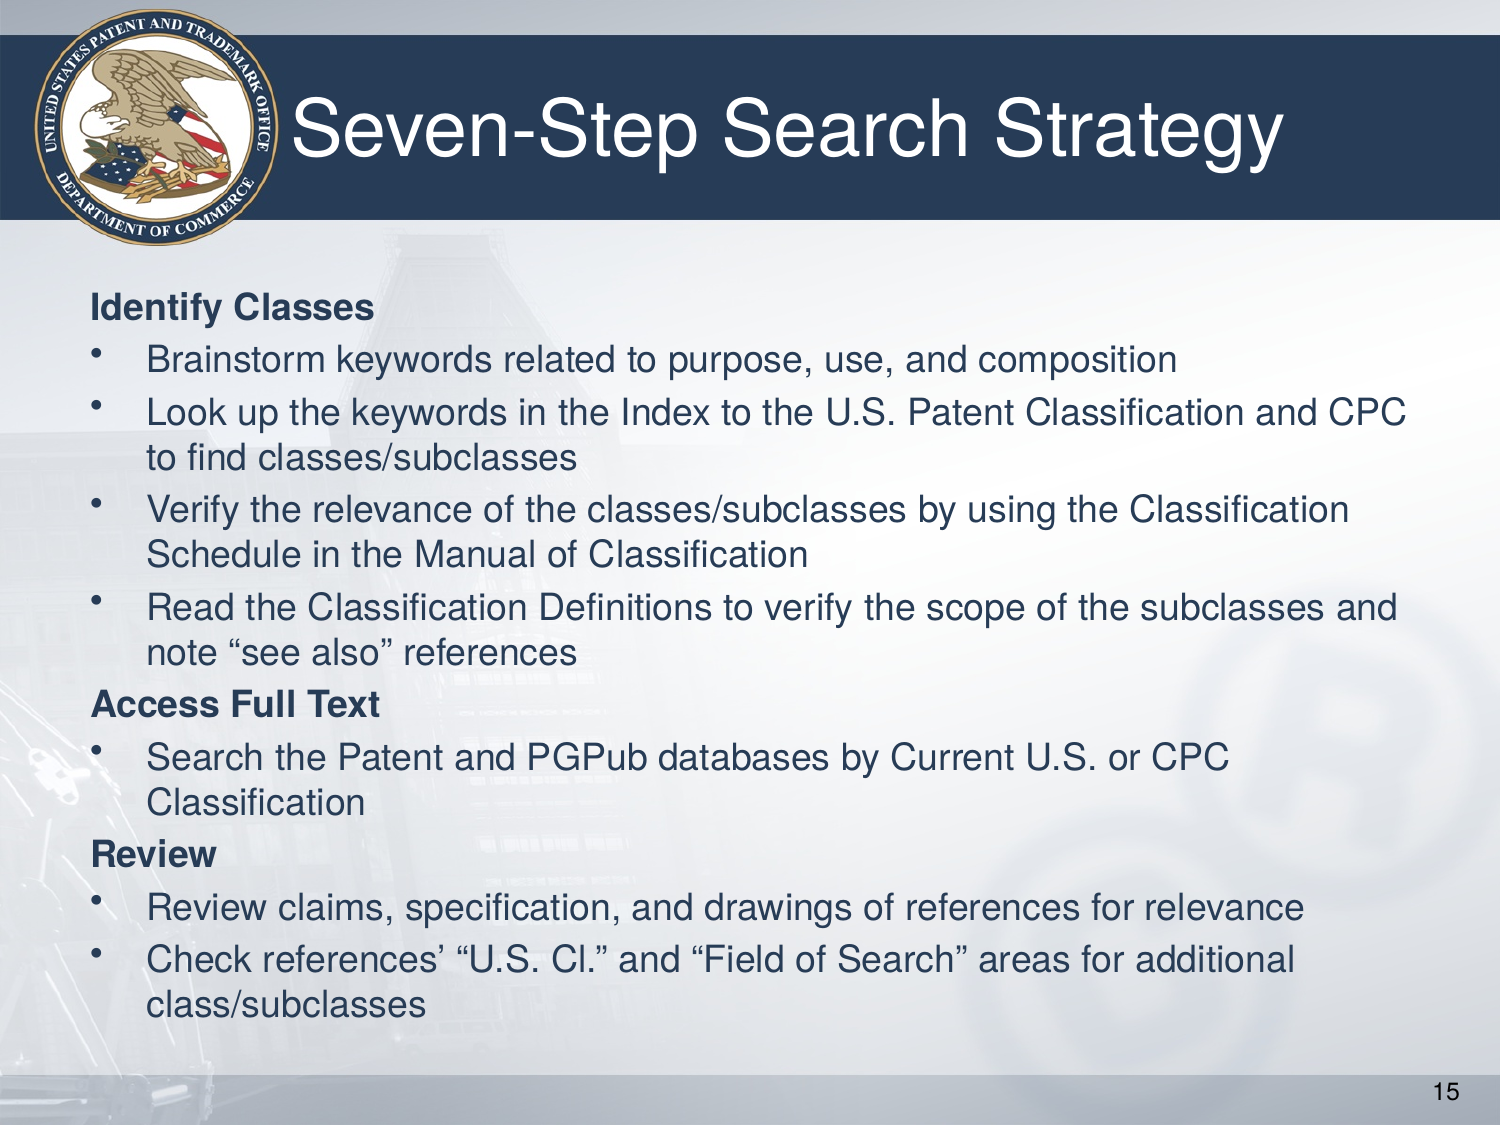

# Seven-Step Search Strategy
Identify Classes
Brainstorm keywords related to purpose, use, and composition
Look up the keywords in the Index to the U.S. Patent Classification and CPC to find classes/subclasses
Verify the relevance of the classes/subclasses by using the Classification Schedule in the Manual of Classification
Read the Classification Definitions to verify the scope of the subclasses and note “see also” references
Access Full Text
Search the Patent and PGPub databases by Current U.S. or CPC Classification
Review
Review claims, specification, and drawings of references for relevance
Check references’ “U.S. Cl.” and “Field of Search” areas for additional class/subclasses
15